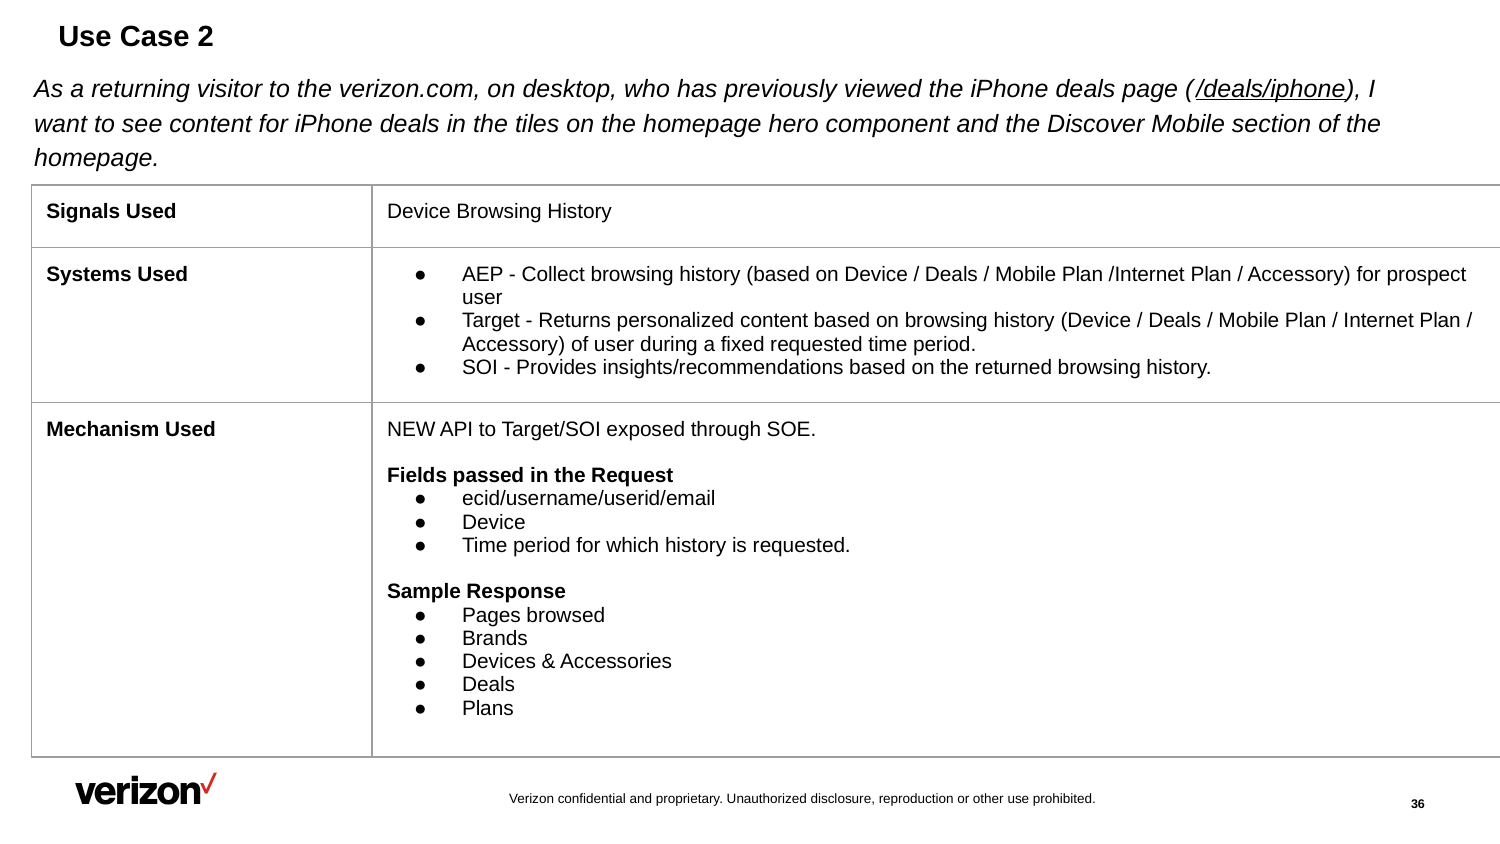

# Use Case 2
As a returning visitor to the verizon.com, on desktop, who has previously viewed the iPhone deals page (/deals/iphone), I want to see content for iPhone deals in the tiles on the homepage hero component and the Discover Mobile section of the homepage.
| Signals Used | Device Browsing History |
| --- | --- |
| Systems Used | AEP - Collect browsing history (based on Device / Deals / Mobile Plan /Internet Plan / Accessory) for prospect user Target - Returns personalized content based on browsing history (Device / Deals / Mobile Plan / Internet Plan / Accessory) of user during a fixed requested time period. SOI - Provides insights/recommendations based on the returned browsing history. |
| Mechanism Used | NEW API to Target/SOI exposed through SOE. Fields passed in the Request ecid/username/userid/email Device Time period for which history is requested. Sample Response Pages browsed Brands Devices & Accessories Deals Plans |
36